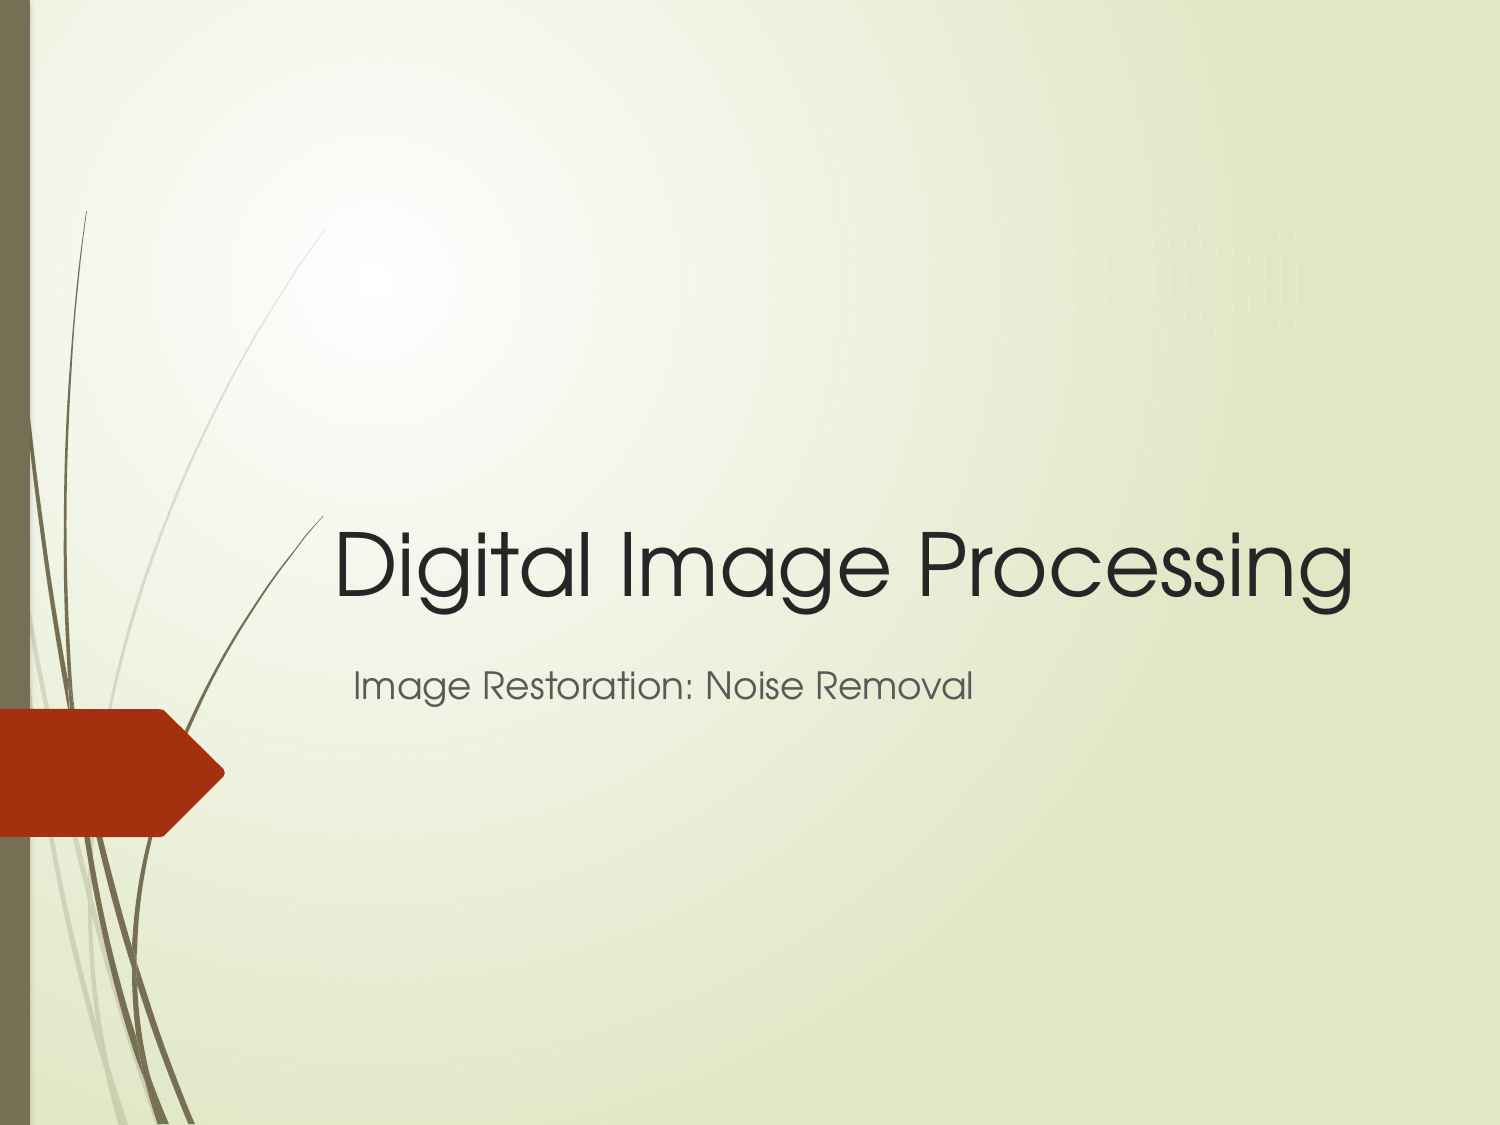

# Digital Image Processing
Image Restoration: Noise Removal